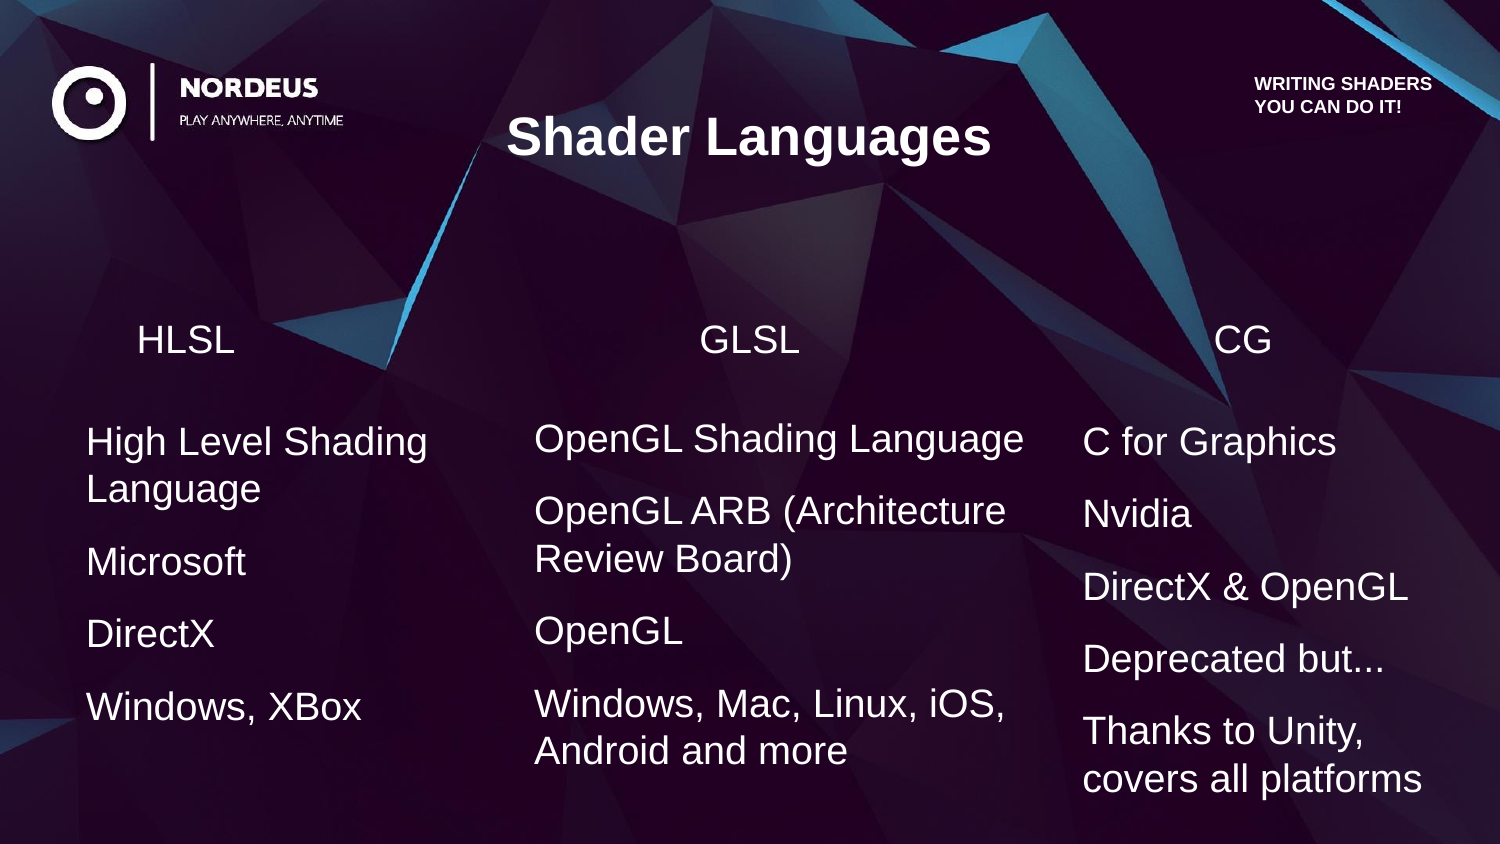

WRITING SHADERS
YOU CAN DO IT!
Shader Languages
HLSL
GLSL
CG
OpenGL Shading Language
OpenGL ARB (Architecture Review Board)
OpenGL
Windows, Mac, Linux, iOS, Android and more
C for Graphics
Nvidia
DirectX & OpenGL
Deprecated but...
Thanks to Unity, covers all platforms
High Level Shading Language
Microsoft
DirectX
Windows, XBox